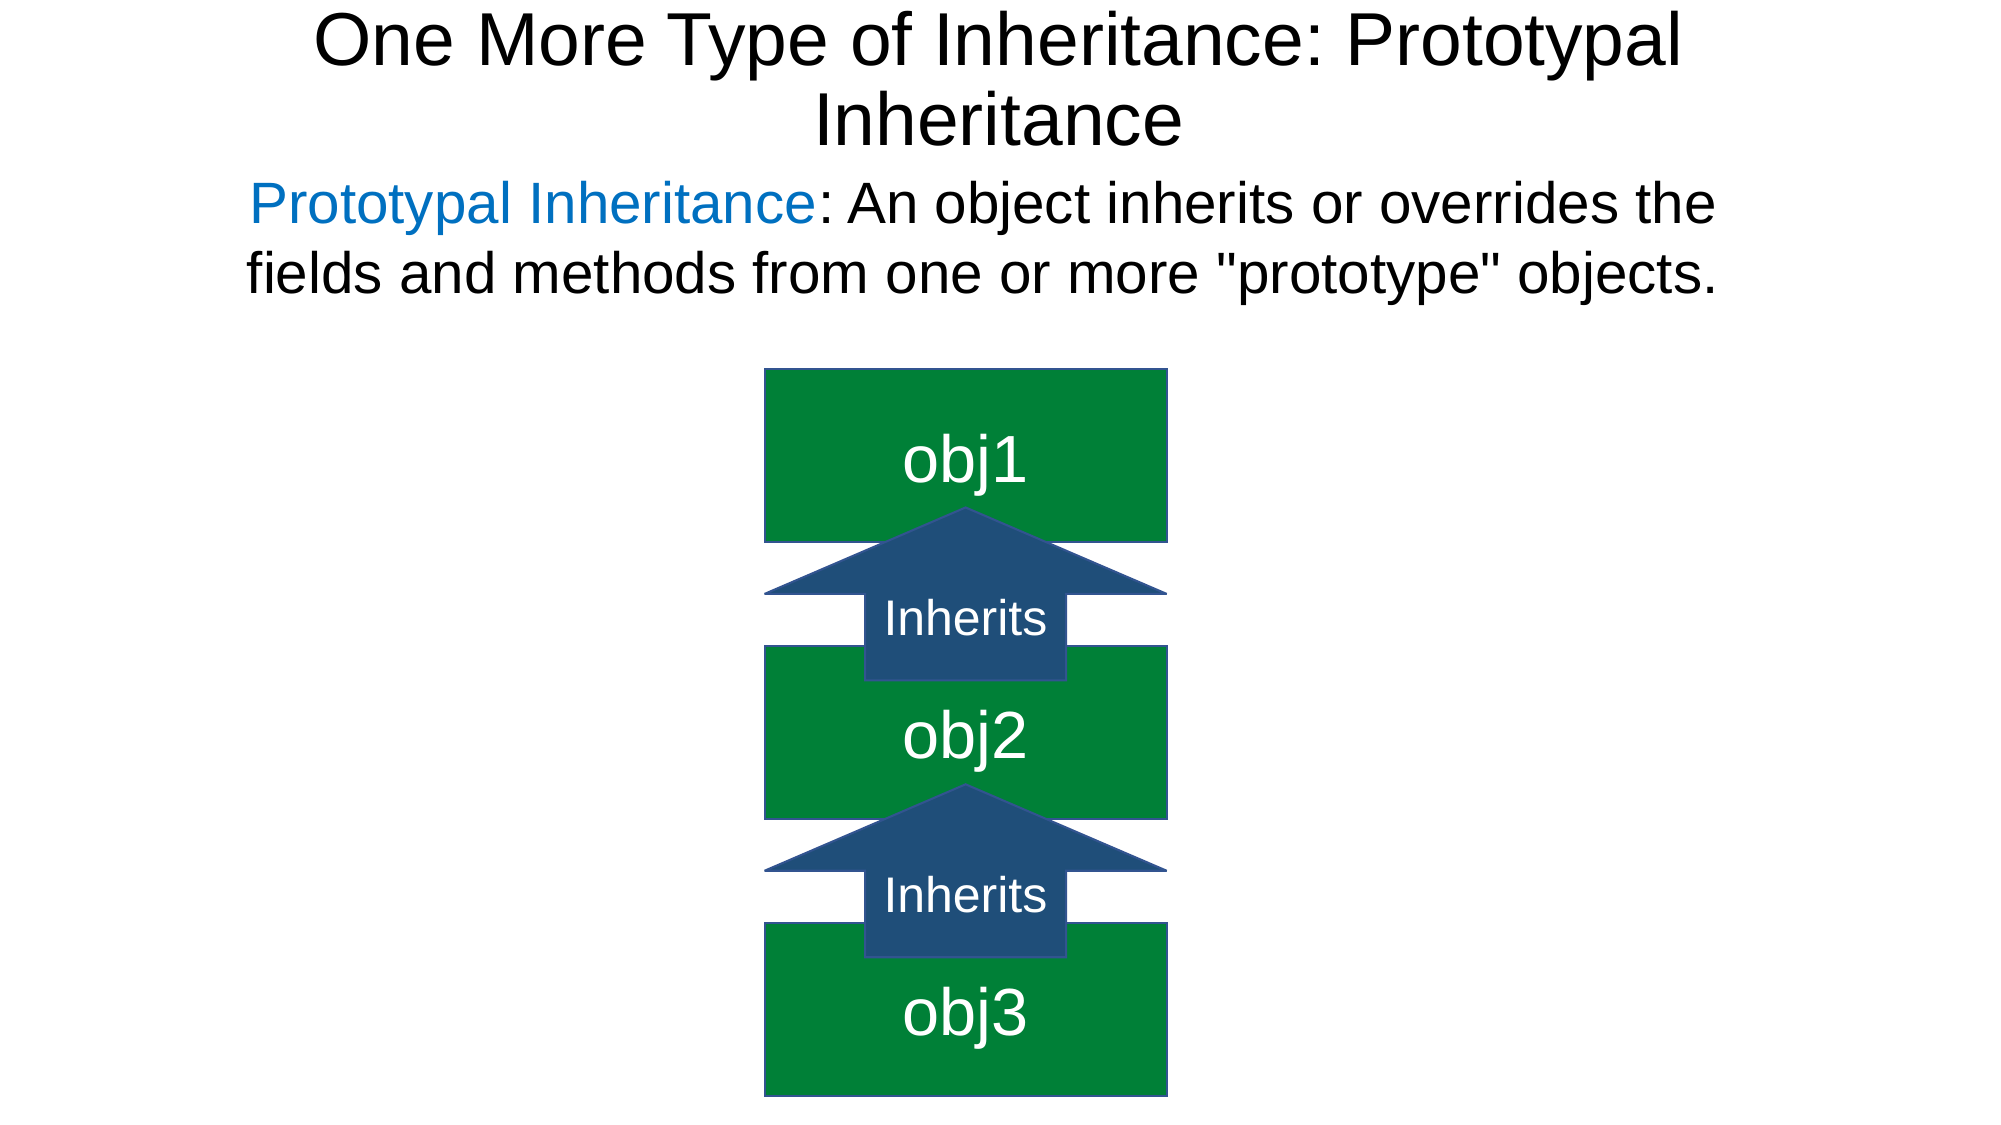

# One More Type of Inheritance: Prototypal Inheritance
Prototypal Inheritance: An object inherits or overrides the fields and methods from one or more "prototype" objects.
obj1
Inherits
obj2
Inherits
obj3